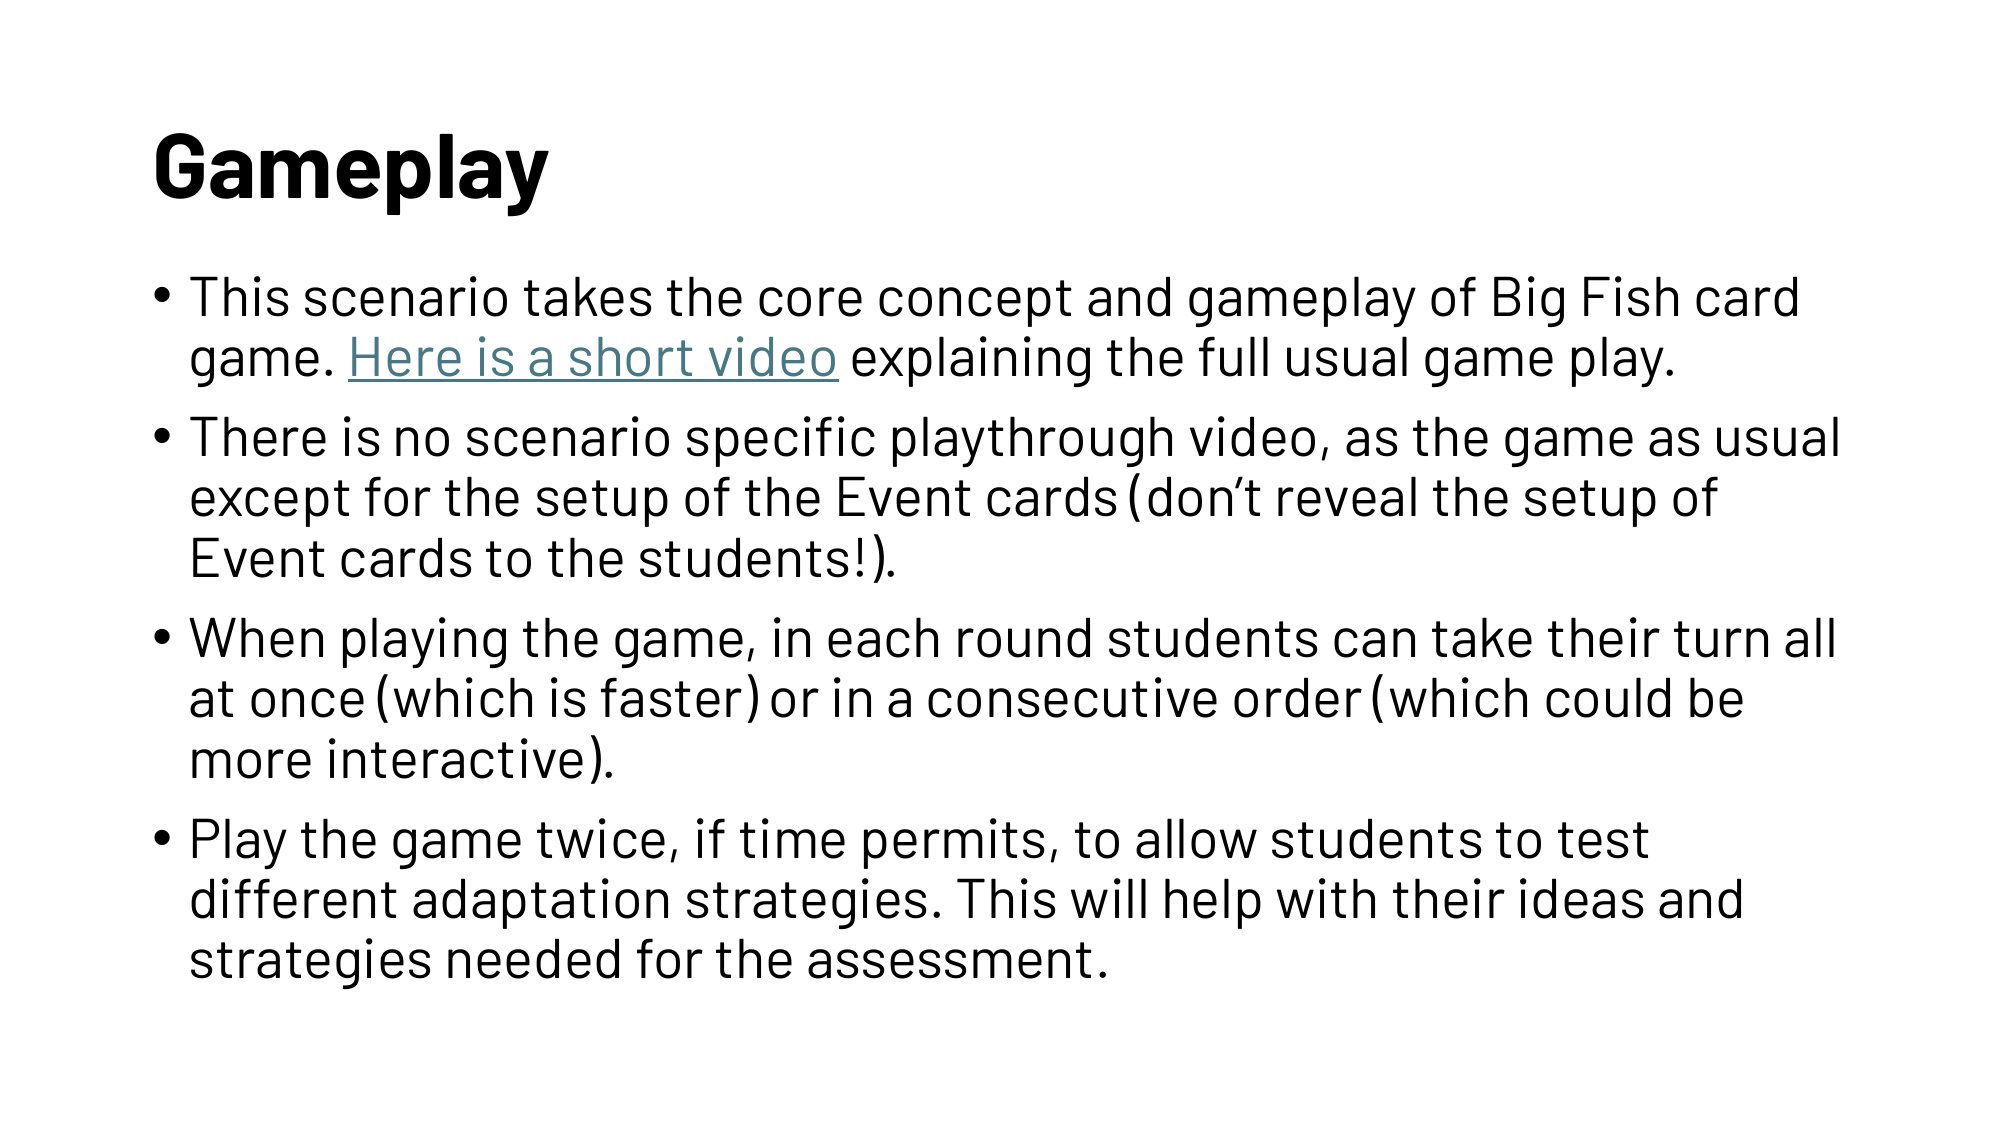

# Gameplay
This scenario takes the core concept and gameplay of Big Fish card game. Here is a short video explaining the full usual game play.
There is no scenario specific playthrough video, as the game as usual except for the setup of the Event cards (don’t reveal the setup of Event cards to the students!).
When playing the game, in each round students can take their turn all at once (which is faster) or in a consecutive order (which could be more interactive).
Play the game twice, if time permits, to allow students to test different adaptation strategies. This will help with their ideas and strategies needed for the assessment.